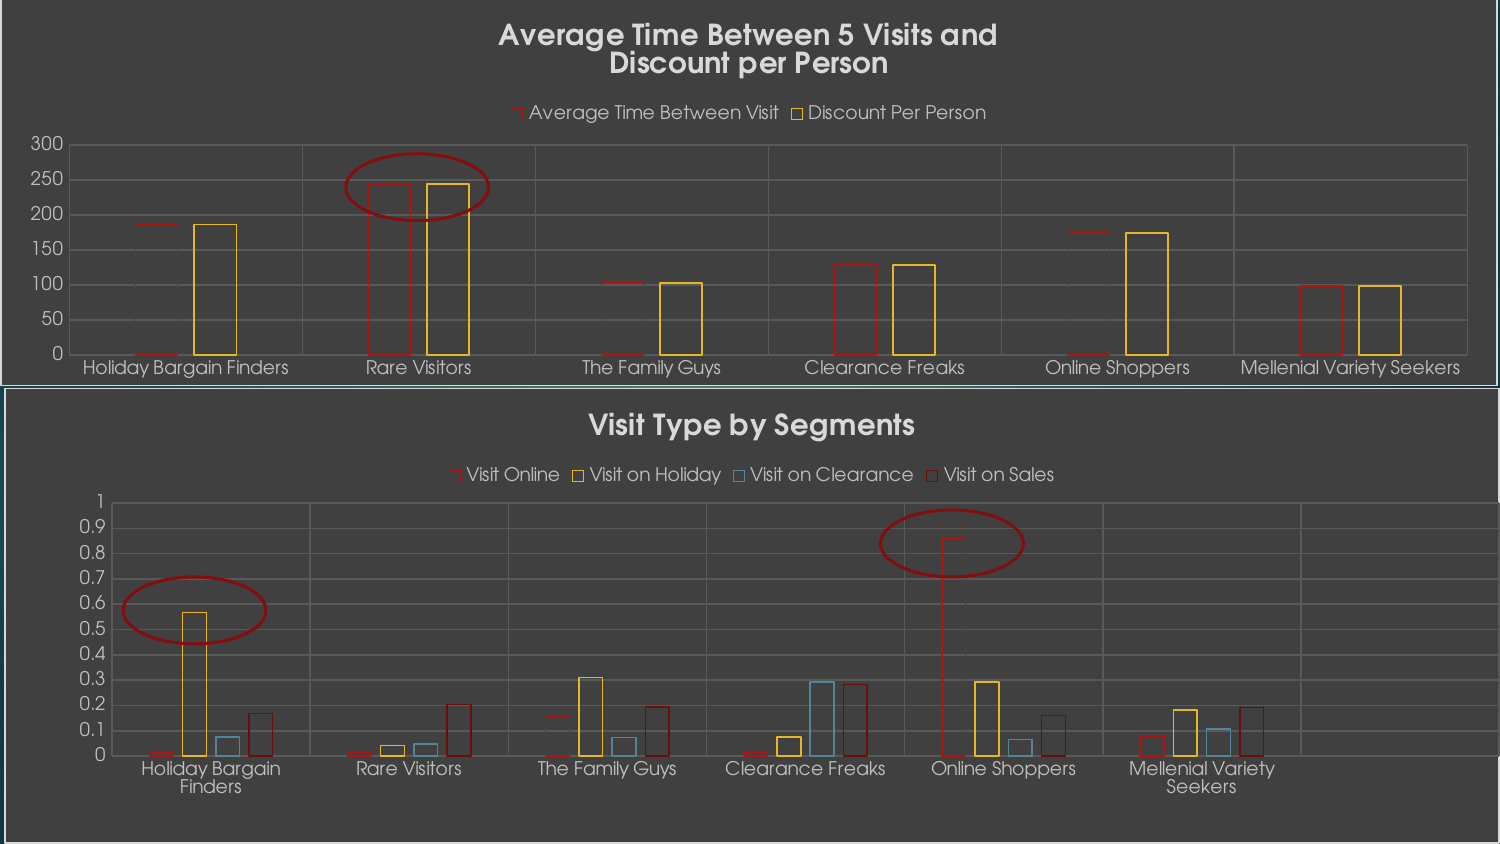

### Chart: Average Time Between 5 Visits and
Discount per Person

| Category | Average Time Between Visit | Discount Per Person |
|---|---|---|
| Holiday Bargain Finders | 185.93058231999998 | 185.93058231999998 |
| Rare Visitors | 244.193461035 | 244.193461035 |
| The Family Guys | 102.859354444 | 102.859354444 |
| Clearance Freaks | 127.91596119249999 | 127.91596119249999 |
| Online Shoppers | 174.08868575 | 174.08868575 |
| Mellenial Variety Seekers | 98.33406036150001 | 98.33406036150001 |
# Segmentation

### Chart: Visit Type by Segments

| Category | Visit Online | Visit on Holiday | Visit on Clearance | Visit on Sales |
|---|---|---|---|---|
| Holiday Bargain Finders | 0.0118770764 | 0.5682113145 | 0.0744601329 | 0.1681112957 |
| Rare Visitors | 0.0158615752 | 0.0422713688 | 0.0477863962 | 0.2040298329 |
| The Family Guys | 0.1559242938 | 0.3097365407 | 0.0729378531 | 0.1928824859 |
| Clearance Freaks | 0.016596829 | 0.075381984 | 0.2925141563 | 0.2817678369 |
| Online Shoppers | 0.8587483589 | 0.2923245614 | 0.0648140044 | 0.1610262582 |
| Mellenial Variety Seekers | 0.0789026098 | 0.1821290323 | 0.1076766391 | 0.1912304265 |